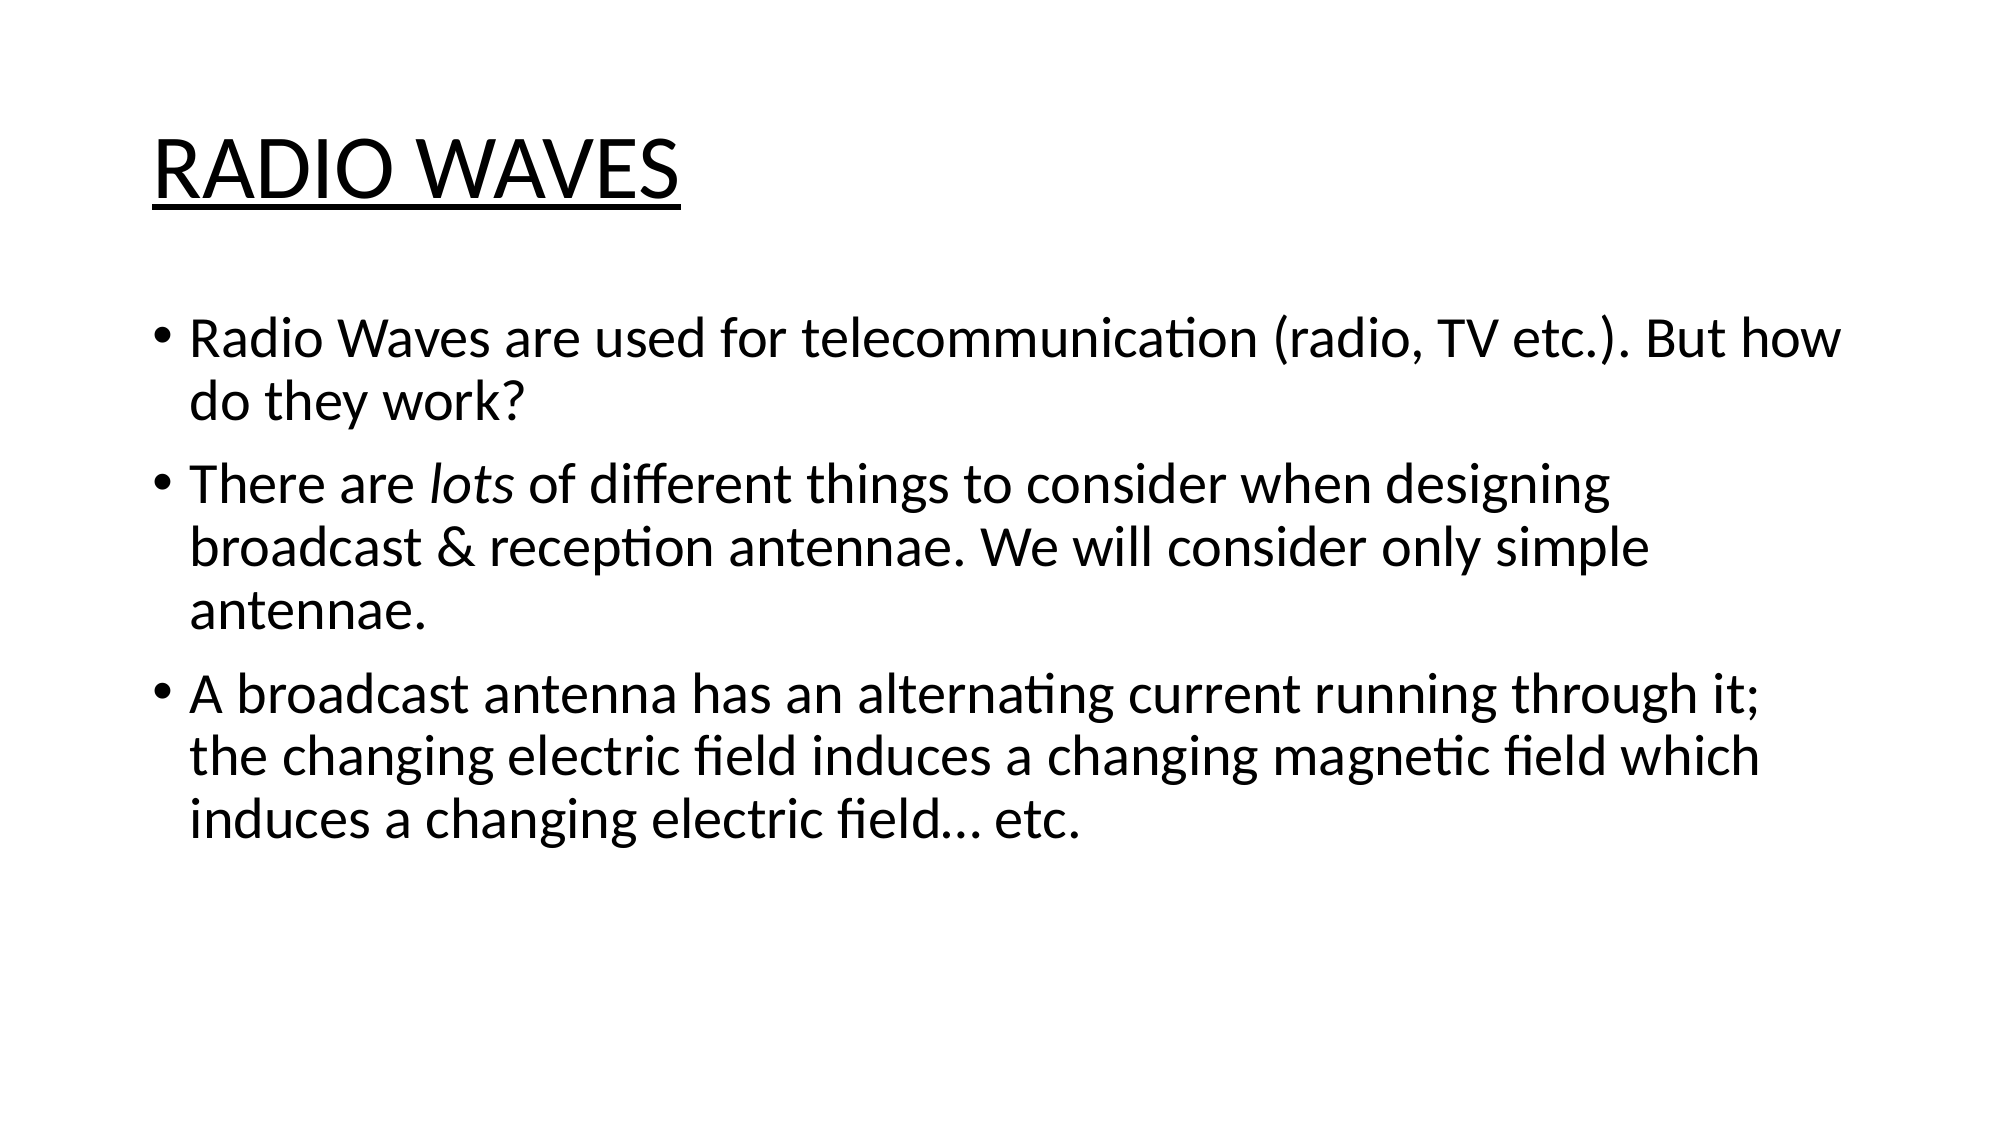

# RADIO WAVES
Radio Waves are used for telecommunication (radio, TV etc.). But how do they work?
There are lots of different things to consider when designing broadcast & reception antennae. We will consider only simple antennae.
A broadcast antenna has an alternating current running through it; the changing electric field induces a changing magnetic field which induces a changing electric field… etc.